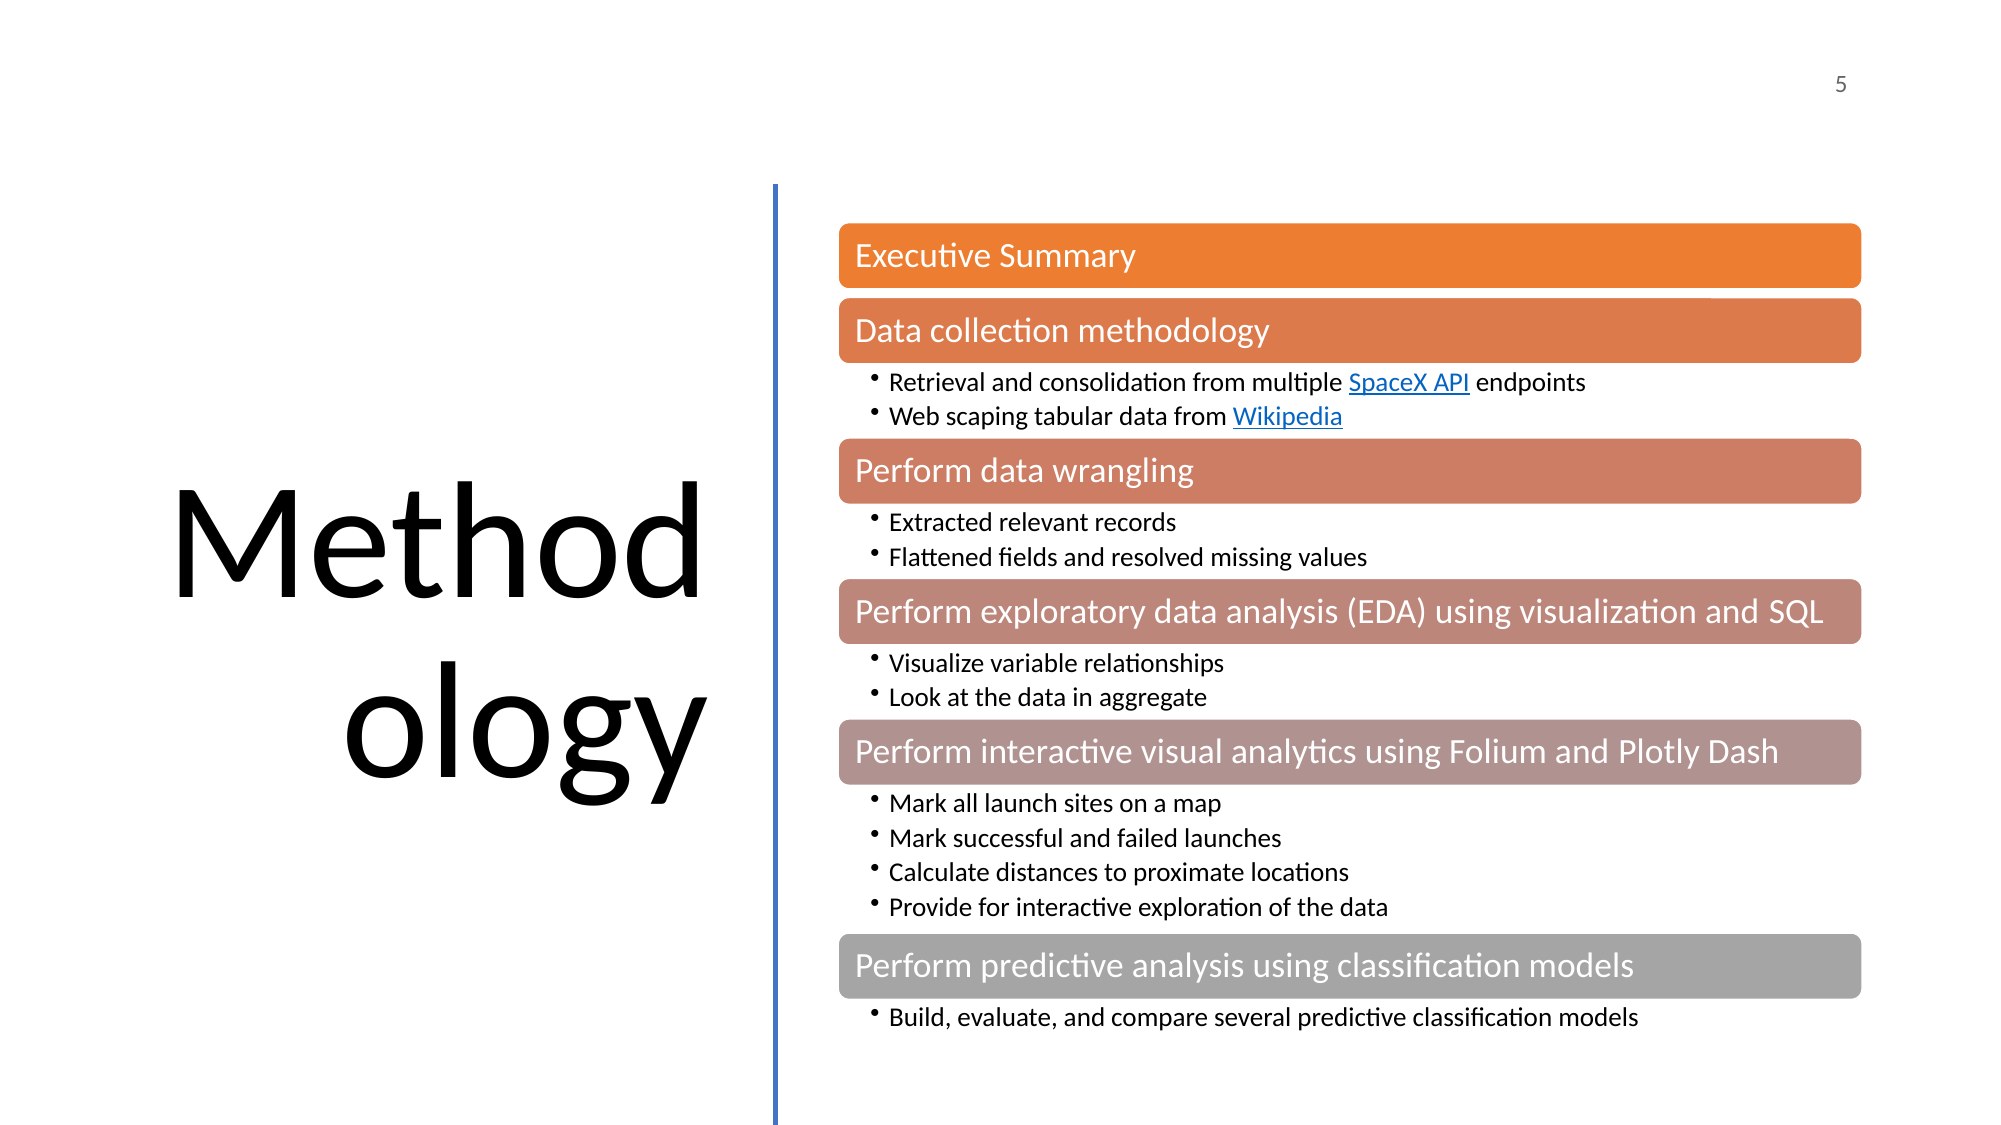

5
Methodology
Executive Summary
Data collection methodology
Retrieval and consolidation from multiple SpaceX API endpoints
Web scaping tabular data from Wikipedia
Perform data wrangling
Extracted relevant records
Flattened fields and resolved missing values
Perform exploratory data analysis (EDA) using visualization and SQL
Visualize variable relationships
Look at the data in aggregate
Perform interactive visual analytics using Folium and Plotly Dash
Mark all launch sites on a map
Mark successful and failed launches
Calculate distances to proximate locations
Provide for interactive exploration of the data
Perform predictive analysis using classification models
Build, evaluate, and compare several predictive classification models